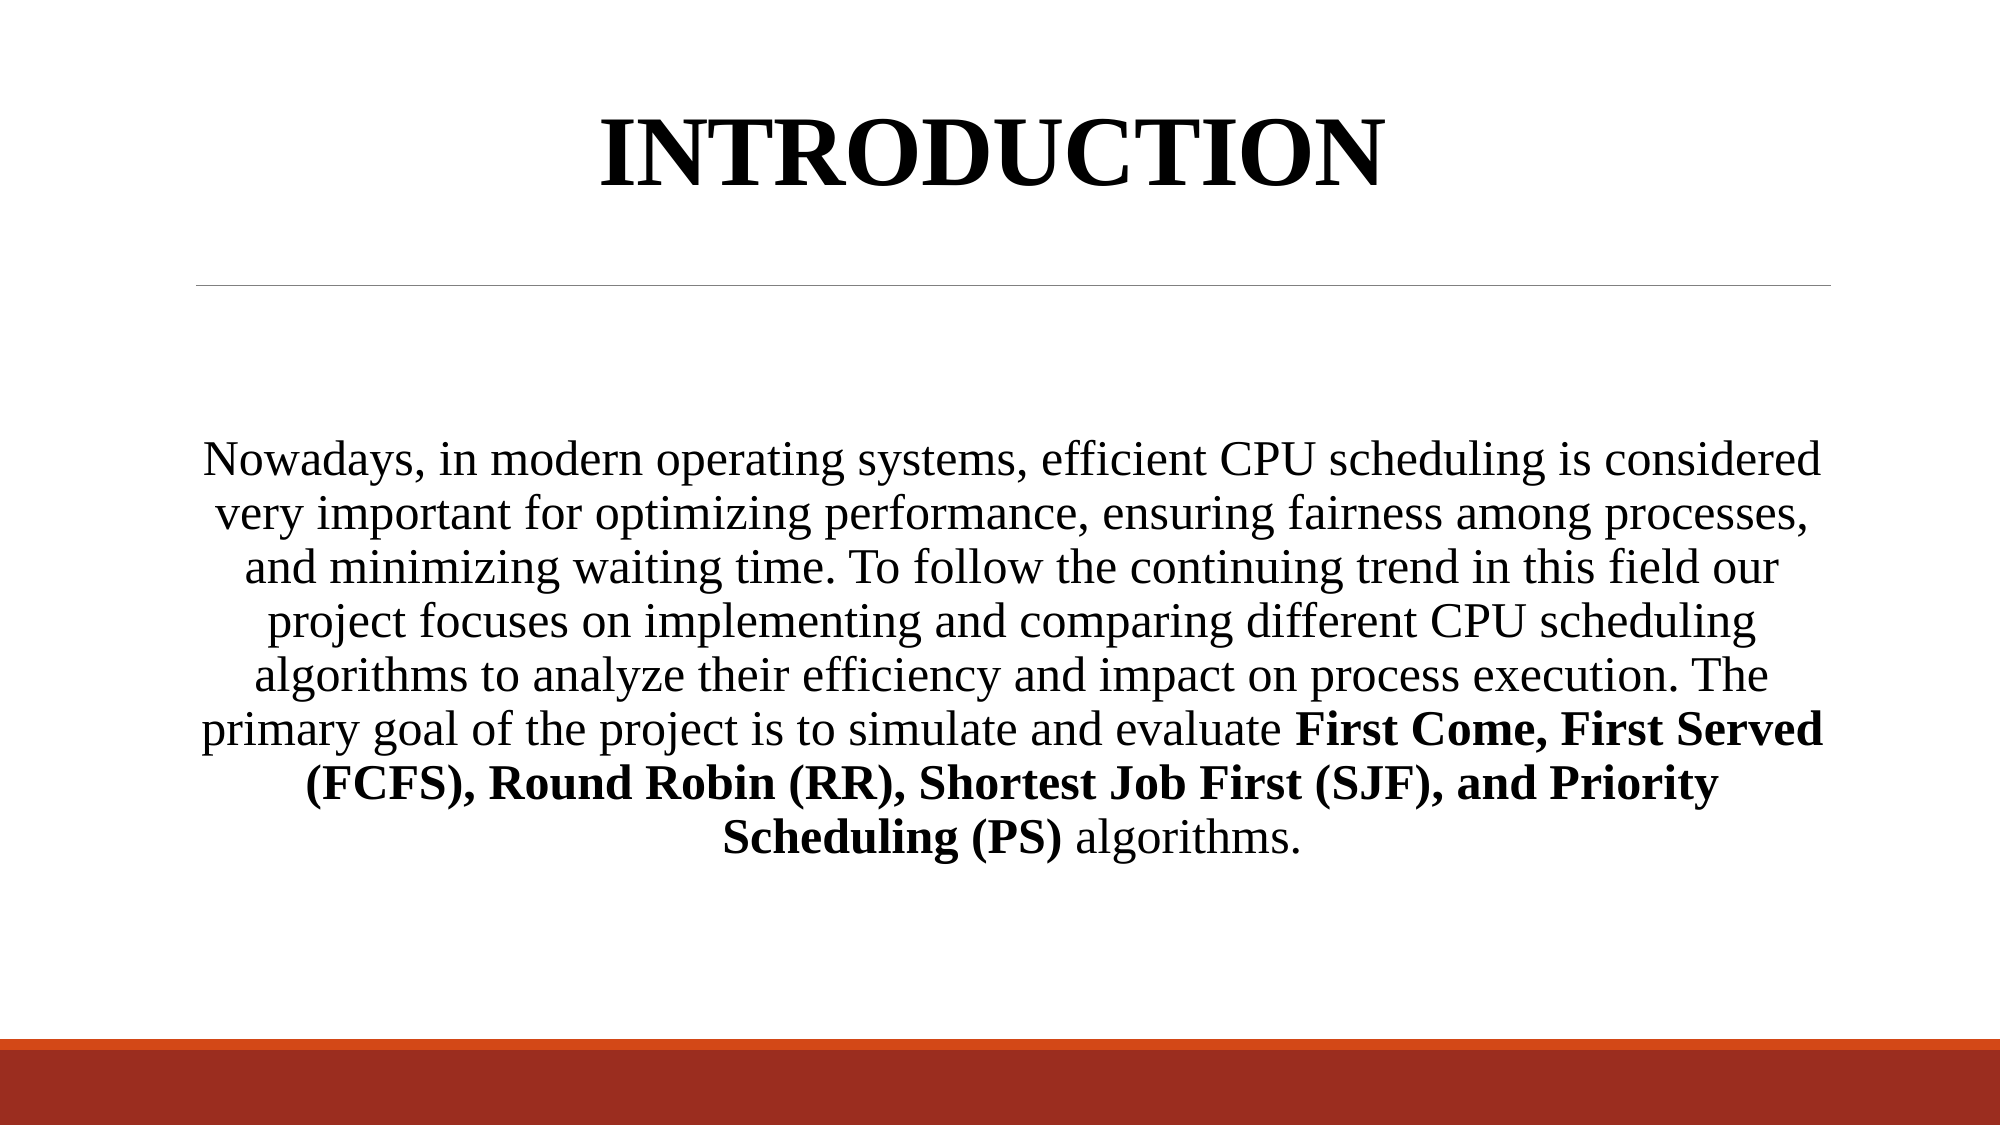

# INTRODUCTION
Nowadays, in modern operating systems, efficient CPU scheduling is considered very important for optimizing performance, ensuring fairness among processes, and minimizing waiting time. To follow the continuing trend in this field our project focuses on implementing and comparing different CPU scheduling algorithms to analyze their efficiency and impact on process execution. The primary goal of the project is to simulate and evaluate First Come, First Served (FCFS), Round Robin (RR), Shortest Job First (SJF), and Priority Scheduling (PS) algorithms.